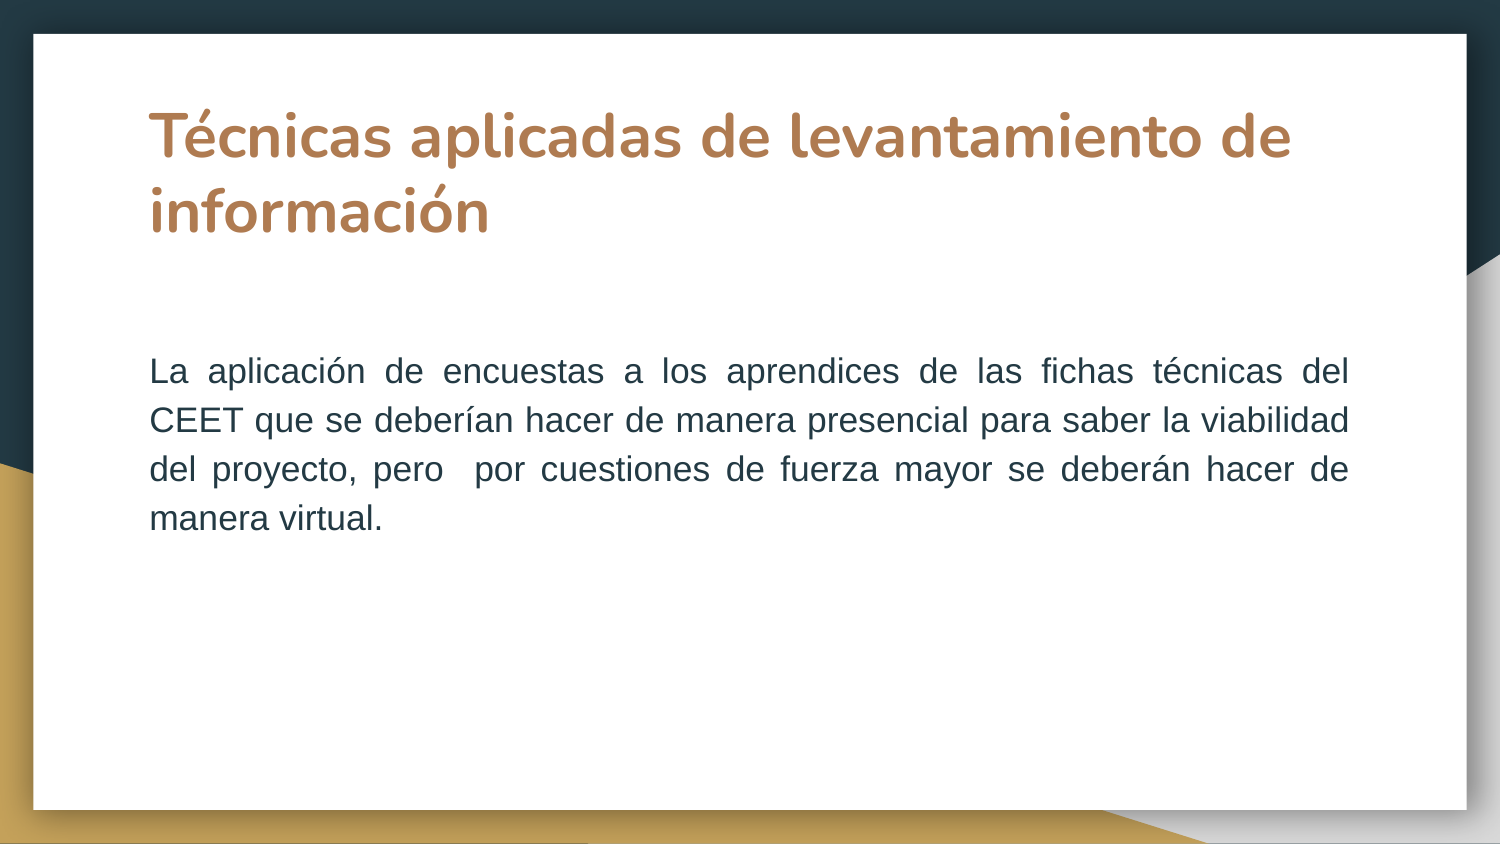

# Técnicas aplicadas de levantamiento de información
La aplicación de encuestas a los aprendices de las fichas técnicas del CEET que se deberían hacer de manera presencial para saber la viabilidad del proyecto, pero  por cuestiones de fuerza mayor se deberán hacer de manera virtual.